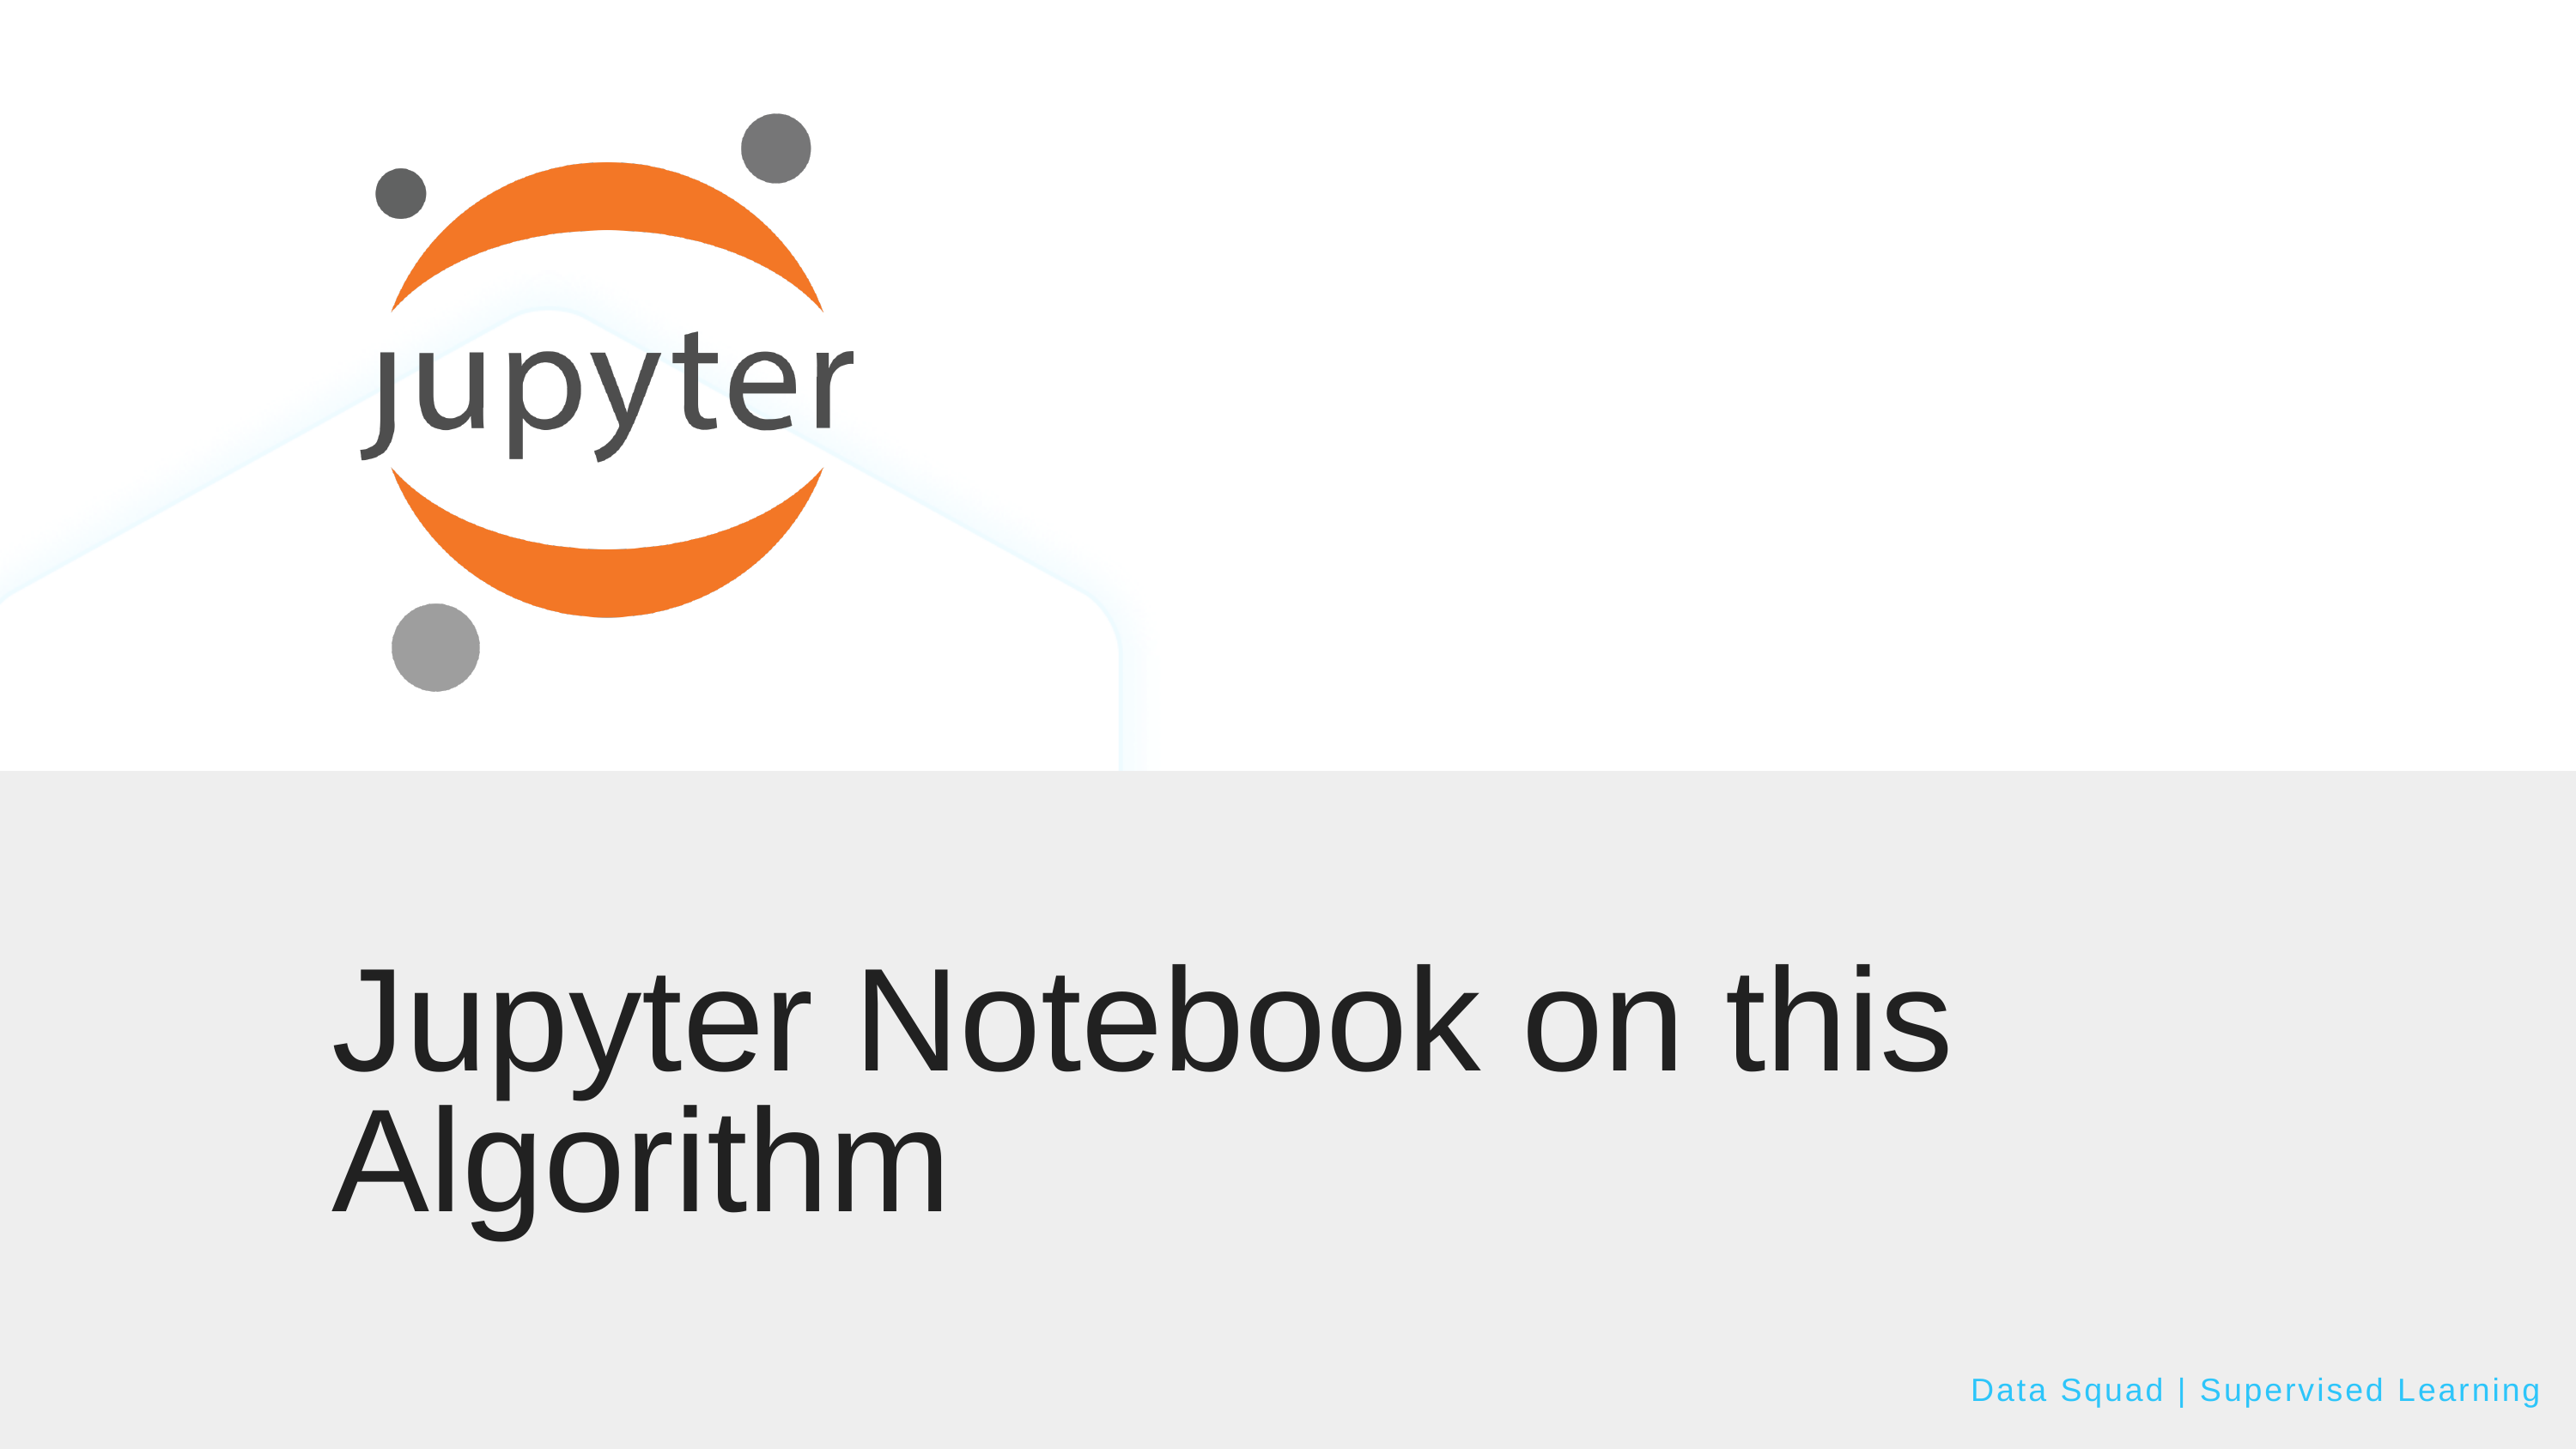

Jupyter Notebook on this Algorithm
Data Squad | Supervised Learning